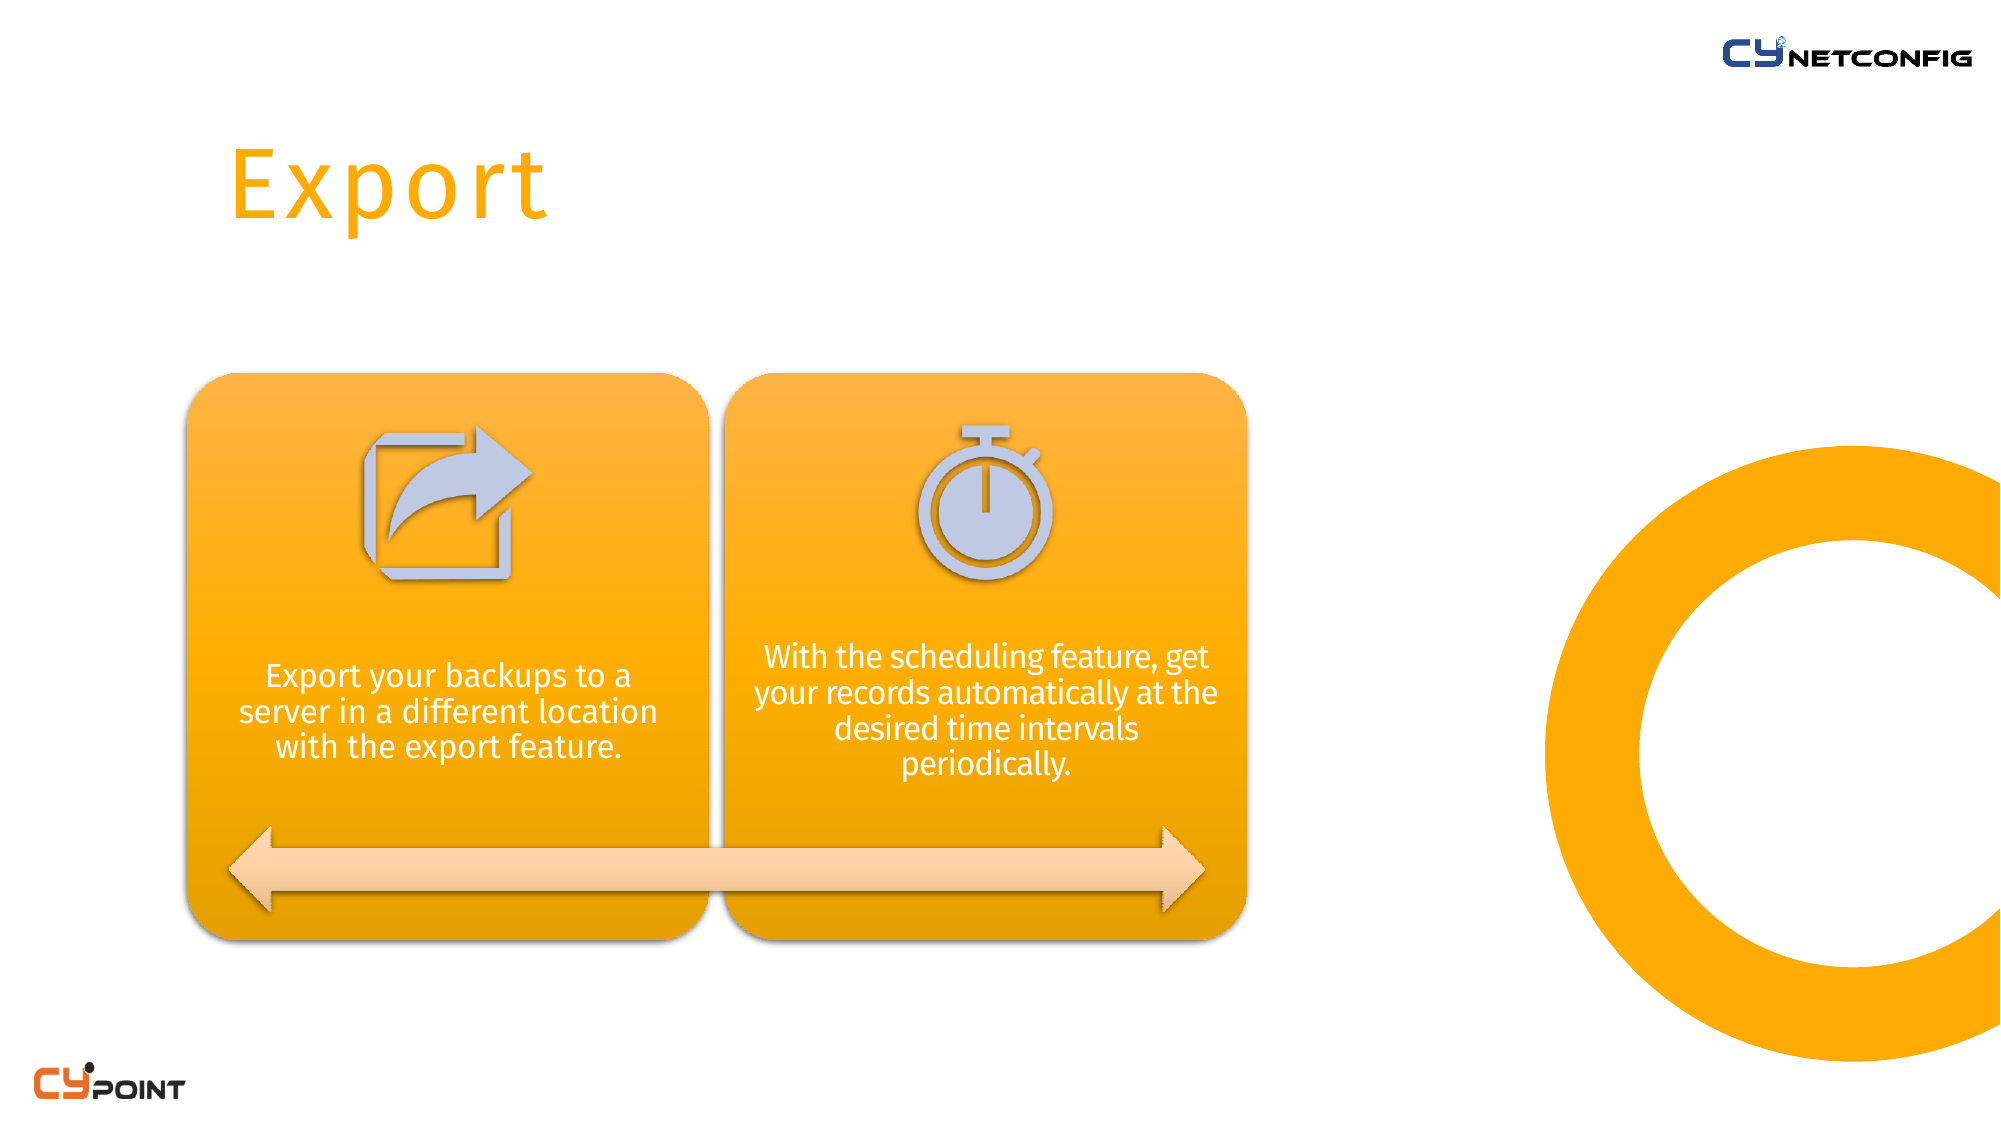

# Export

With the scheduling feature, get your records automatically at the desired time intervals periodically.
Export your backups to a server in a different location with the export feature.